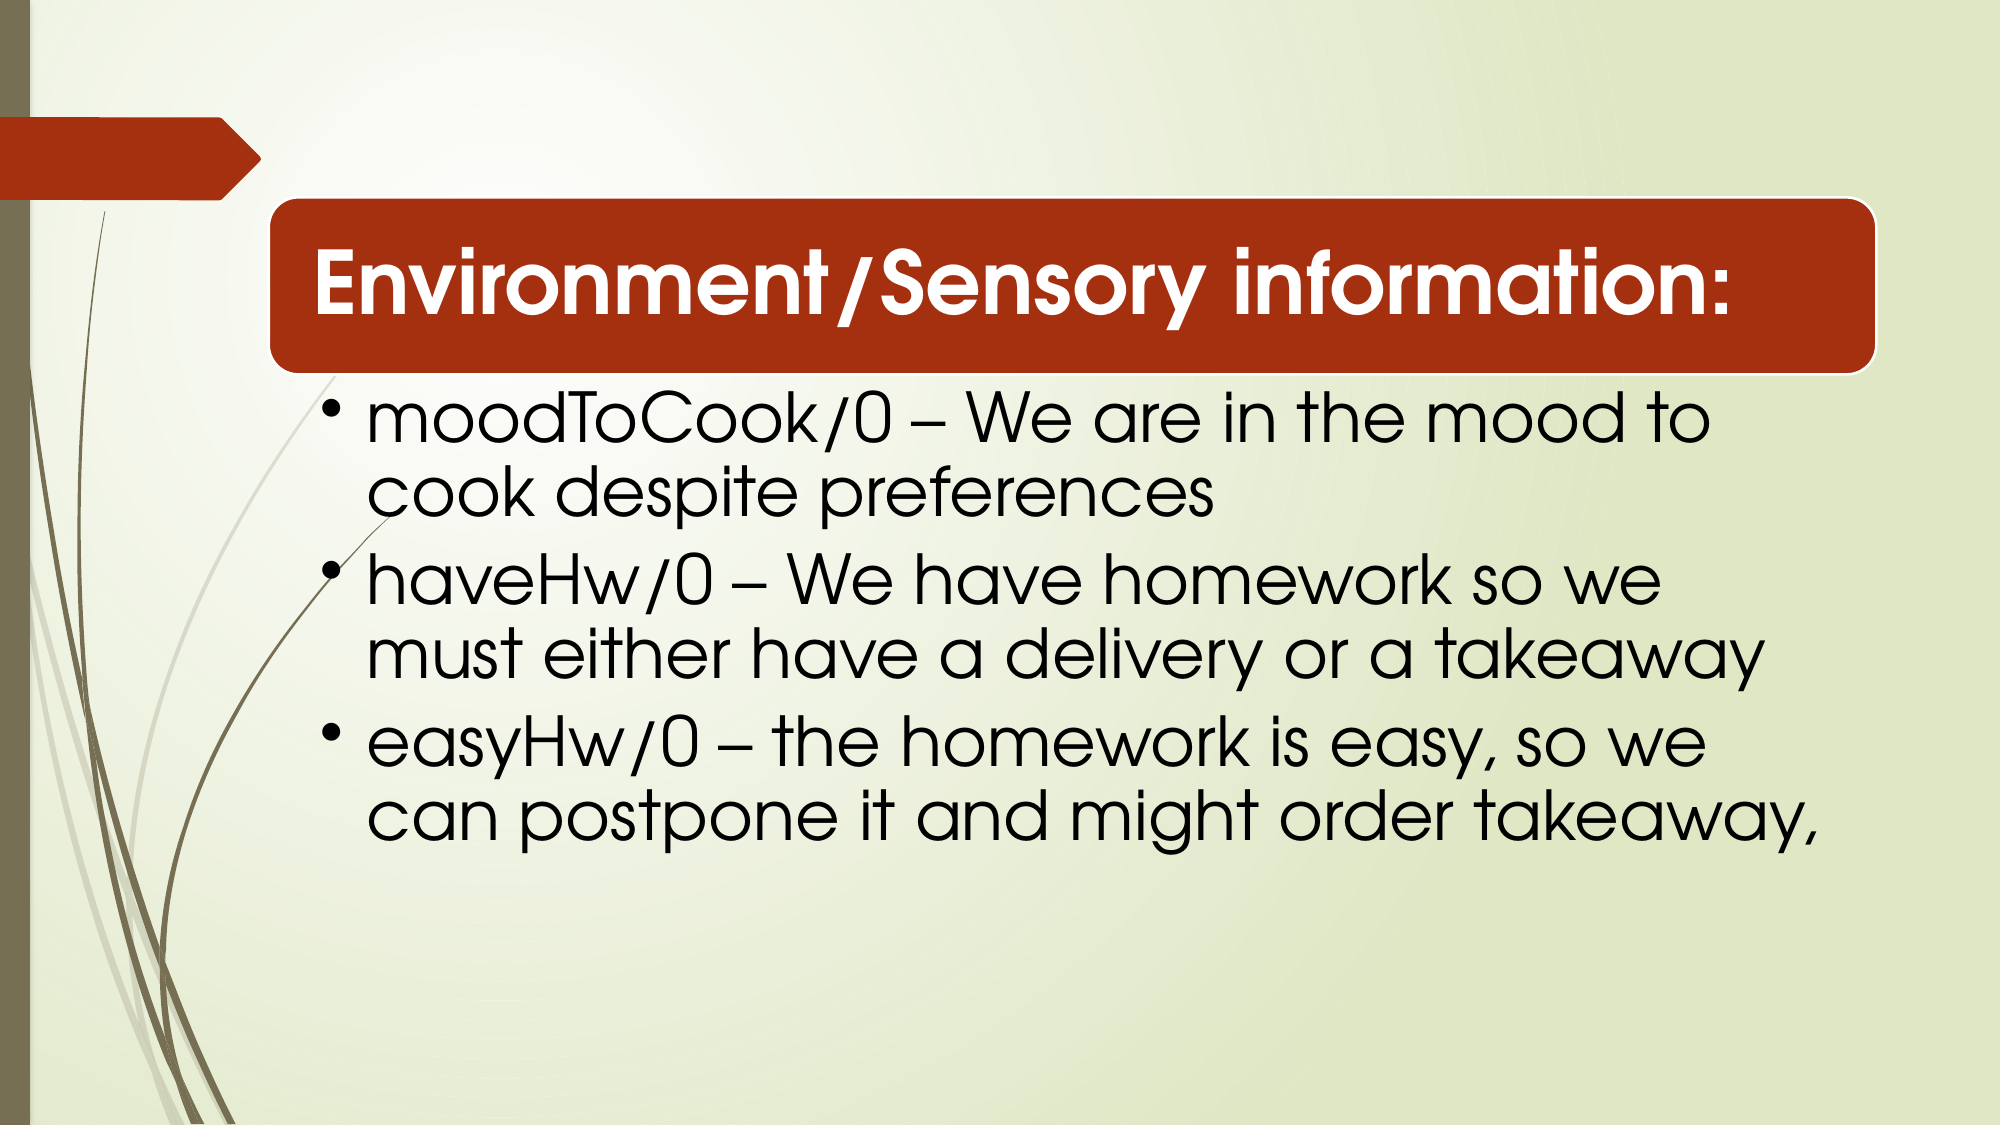

Environment/Sensory information:
moodToCook/0 – We are in the mood to cook despite preferences
haveHw/0 – We have homework so we must either have a delivery or a takeaway
easyHw/0 – the homework is easy, so we can postpone it and might order takeaway,